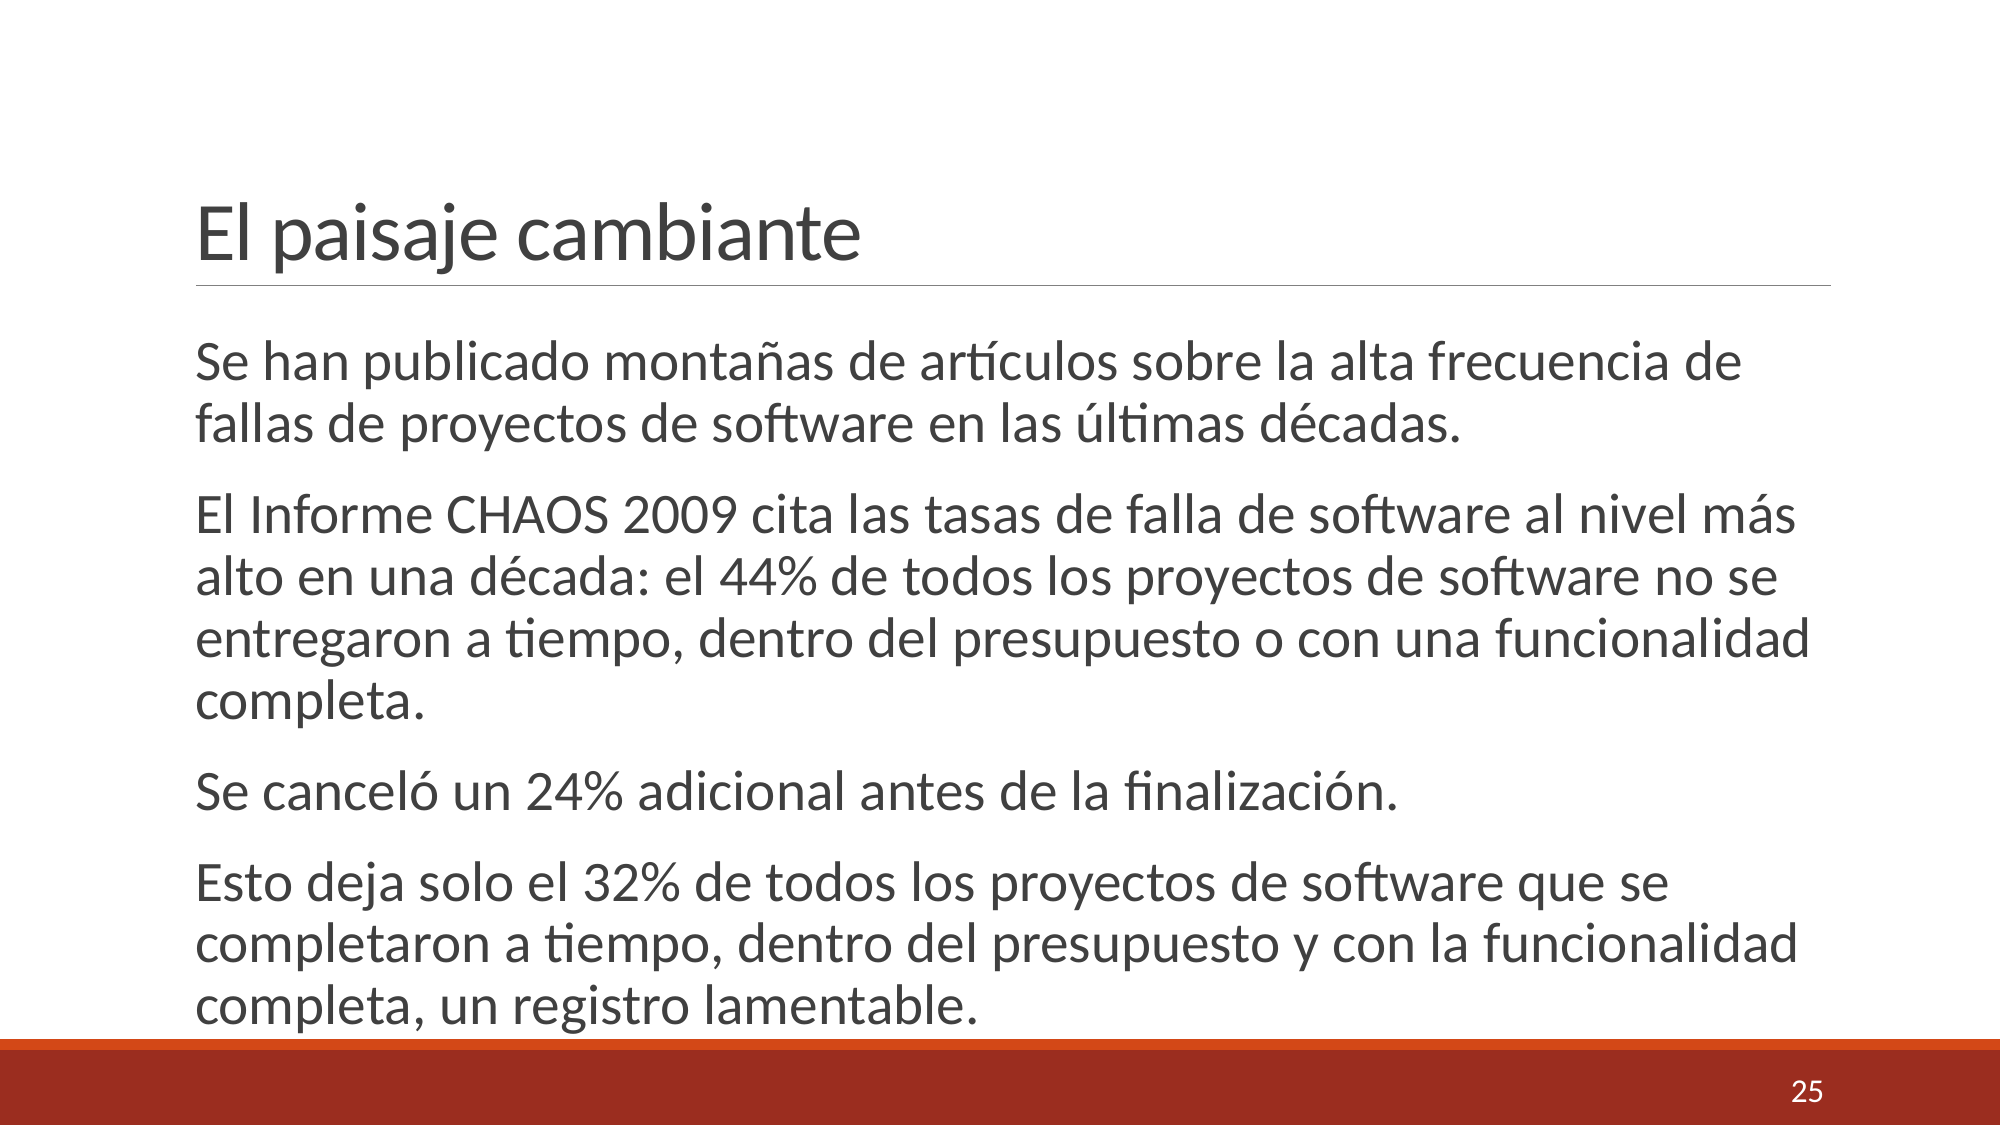

# El paisaje cambiante
Se han publicado montañas de artículos sobre la alta frecuencia de fallas de proyectos de software en las últimas décadas.
El Informe CHAOS 2009 cita las tasas de falla de software al nivel más alto en una década: el 44% de todos los proyectos de software no se entregaron a tiempo, dentro del presupuesto o con una funcionalidad completa.
Se canceló un 24% adicional antes de la finalización.
Esto deja solo el 32% de todos los proyectos de software que se completaron a tiempo, dentro del presupuesto y con la funcionalidad completa, un registro lamentable.

25